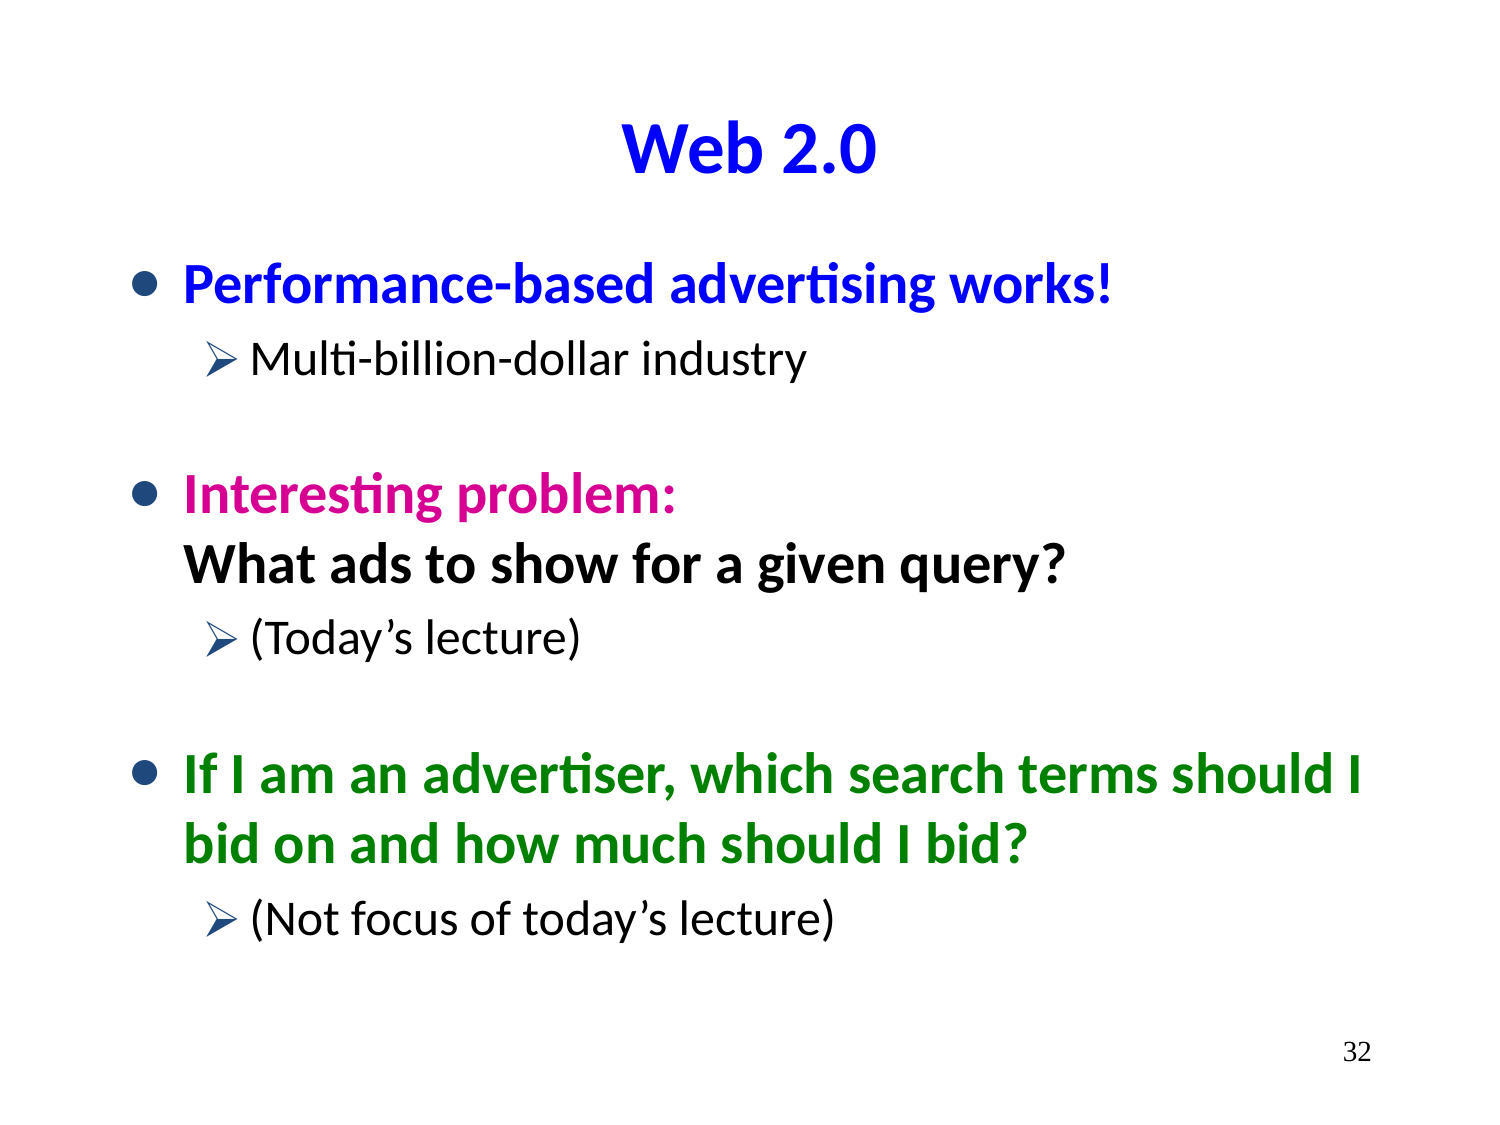

# Web 2.0
Performance-based advertising works!
Multi-billion-dollar industry

Interesting problem:
What ads to show for a given query?
(Today’s lecture)

If I am an advertiser, which search terms should I bid on and how much should I bid?
(Not focus of today’s lecture)

32